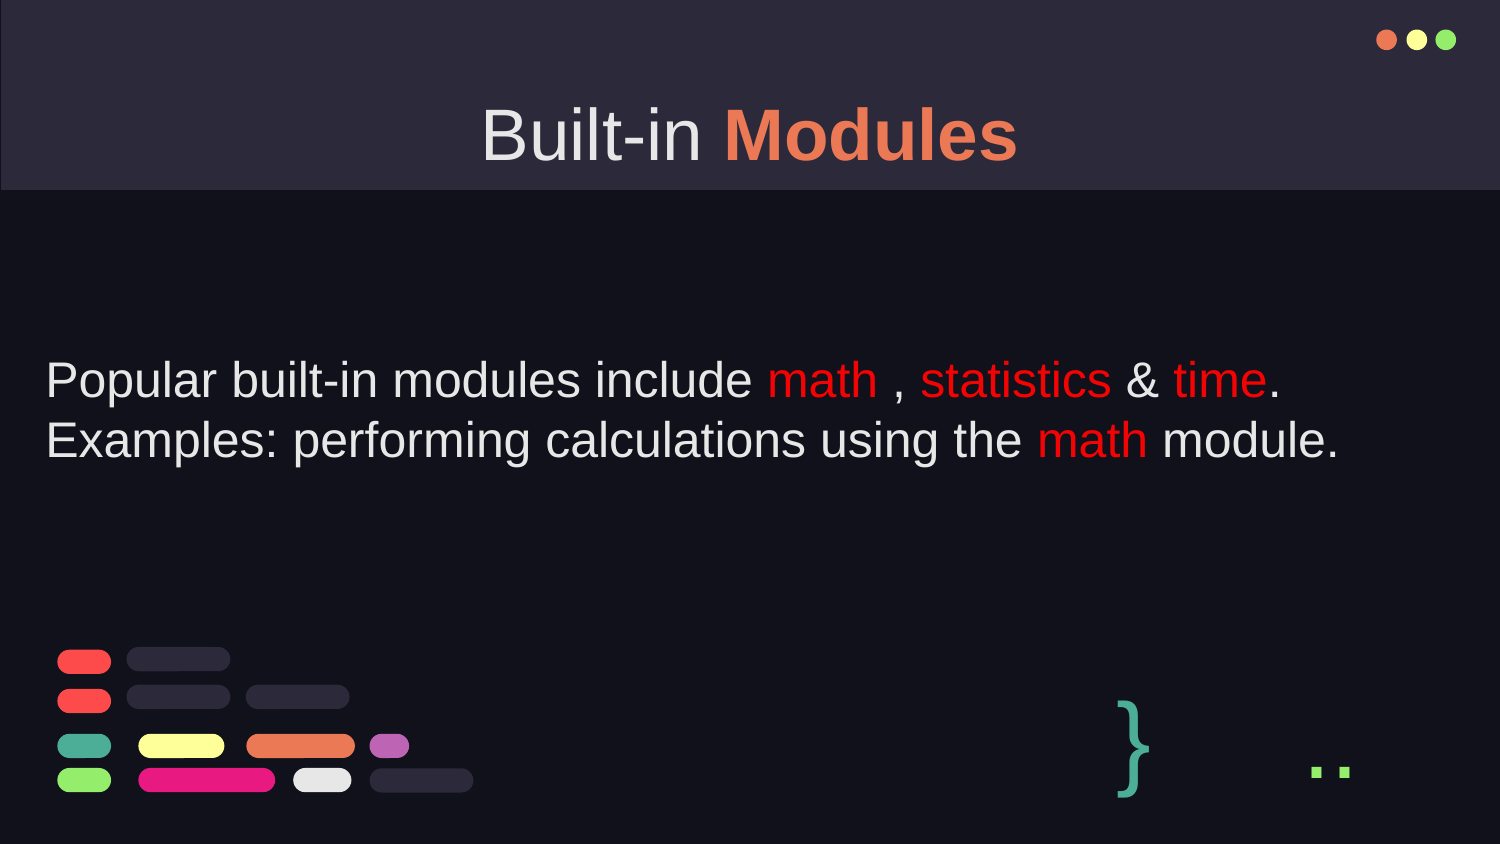

# Built-in Modules
Popular built-in modules include math , statistics & time.
Examples: performing calculations using the math module.

}
..